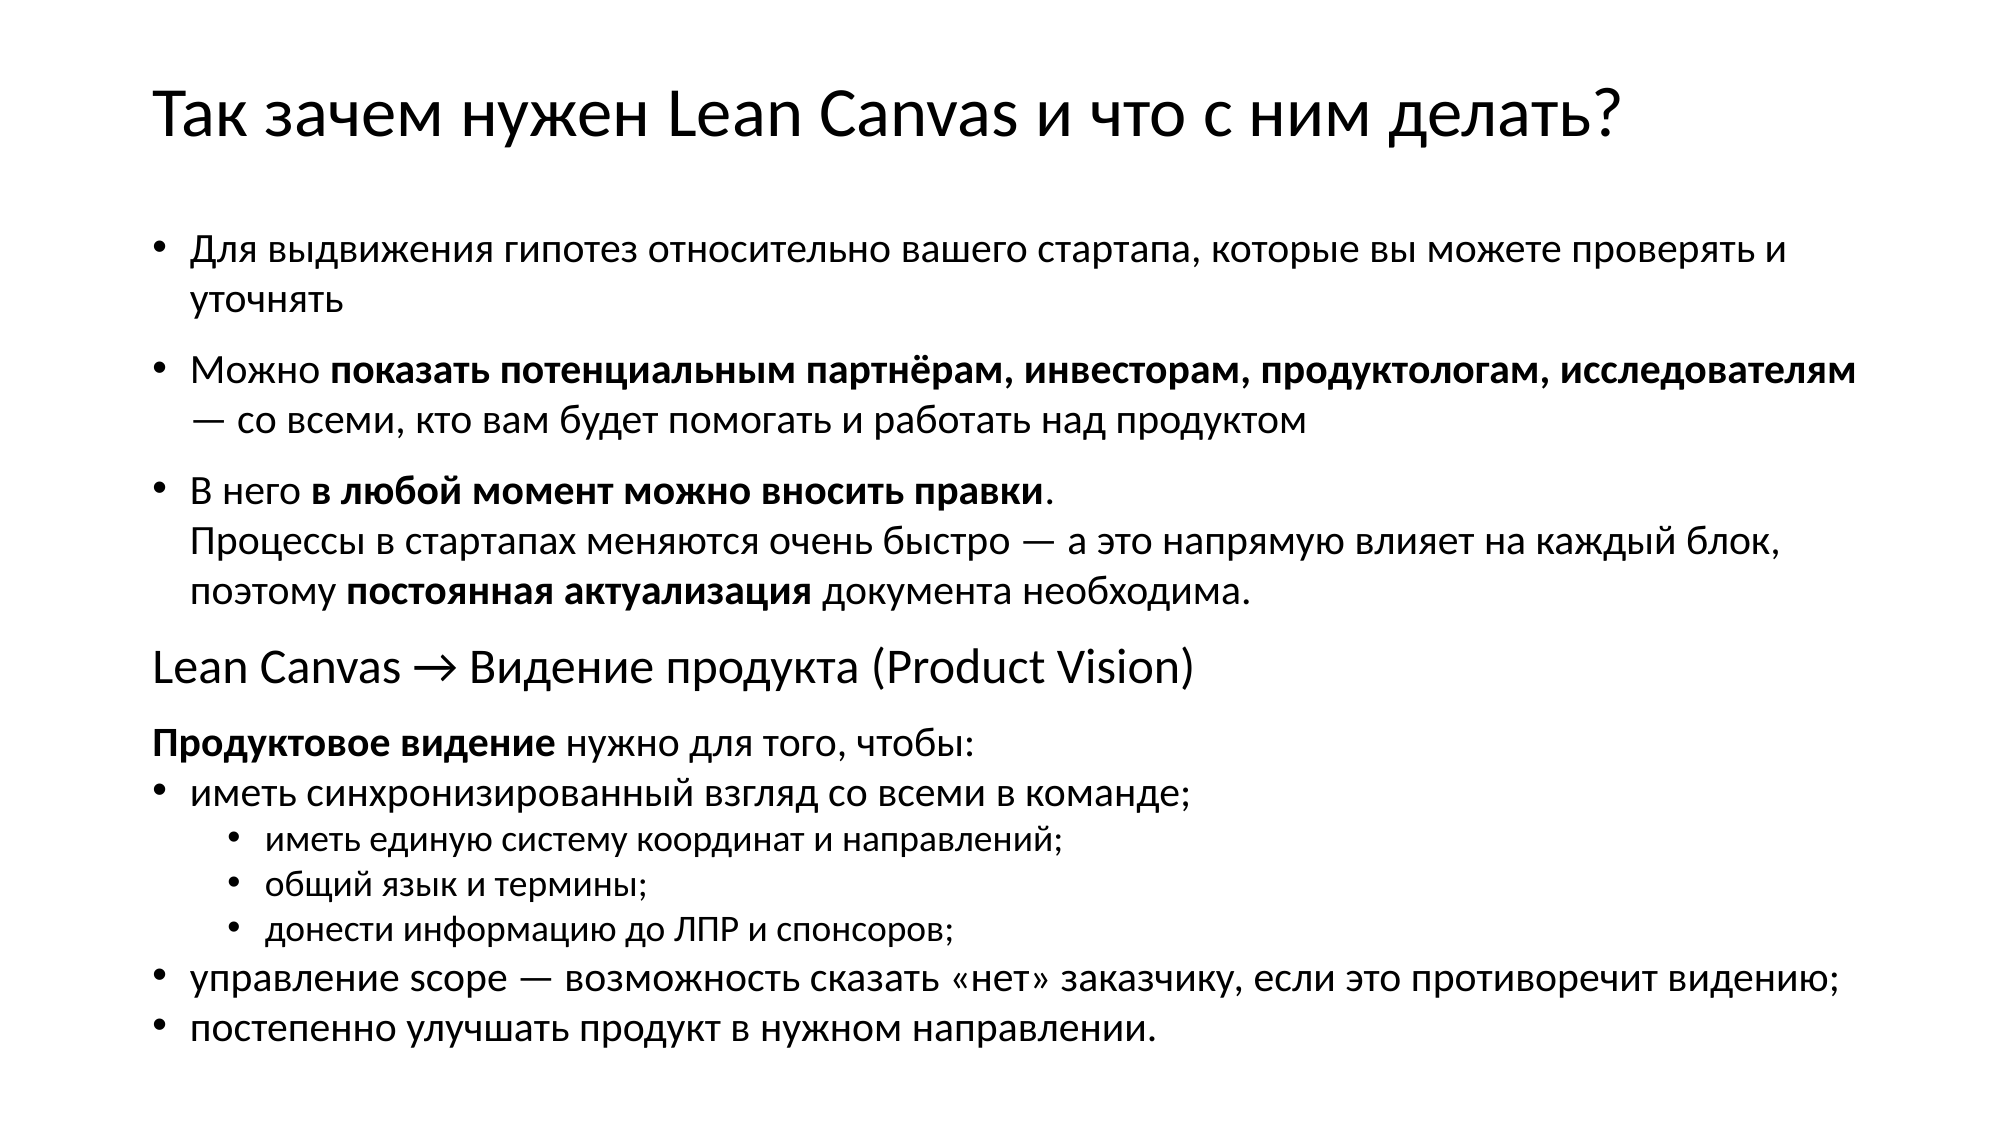

# Так зачем нужен Lean Canvas и что с ним делать?
Для выдвижения гипотез относительно вашего стартапа, которые вы можете проверять и уточнять
Можно показать потенциальным партнёрам, инвесторам, продуктологам, исследователям — со всеми, кто вам будет помогать и работать над продуктом
В него в любой момент можно вносить правки.
Процессы в стартапах меняются очень быстро — а это напрямую влияет на каждый блок, поэтому постоянная актуализация документа необходима.
Lean Canvas → Видение продукта (Product Vision)
Продуктовое видение нужно для того, чтобы:
иметь синхронизированный взгляд со всеми в команде;
иметь единую систему координат и направлений;
общий язык и термины;
донести информацию до ЛПР и спонсоров;
управление scope — возможность сказать «нет» заказчику, если это противоречит видению;
постепенно улучшать продукт в нужном направлении.